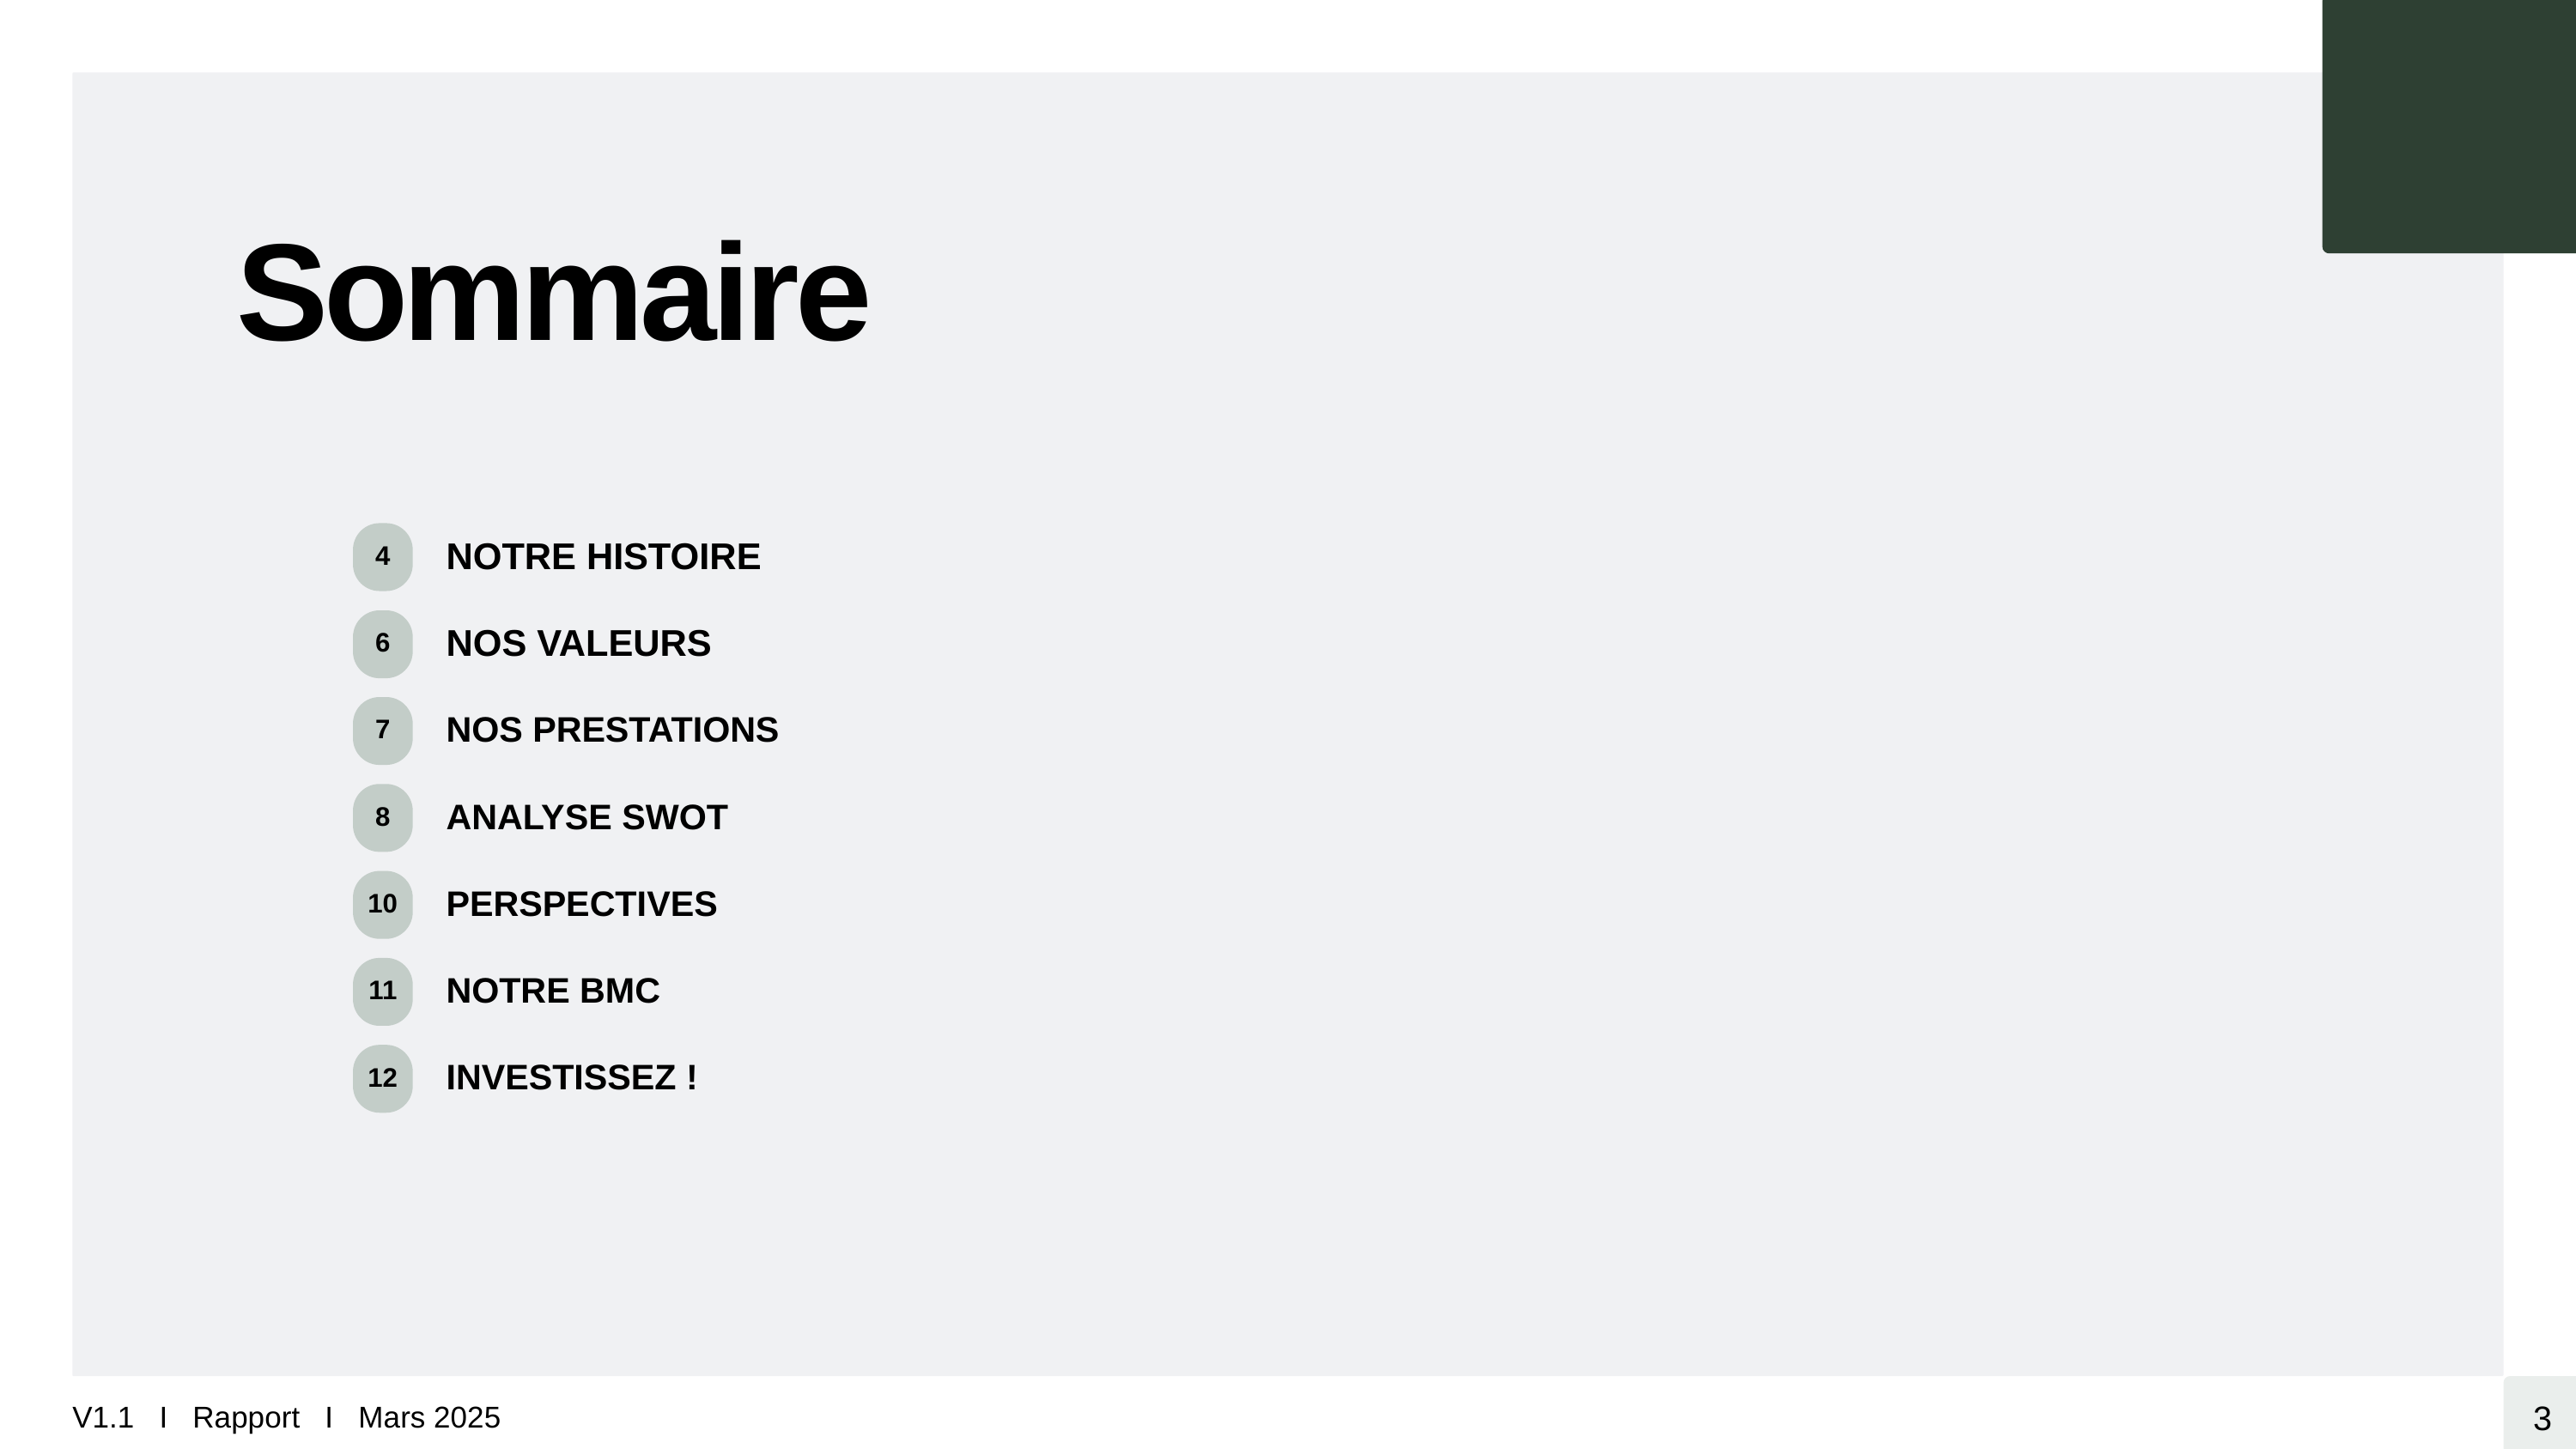

Sommaire

4
NOTRE HISTOIRE

6
NOS VALEURS

7
NOS PRESTATIONS

8
ANALYSE SWOT

10
PERSPECTIVES

11
NOTRE BMC

12
INVESTISSEZ !

3
V1.1   I   Rapport   I   Mars 2025